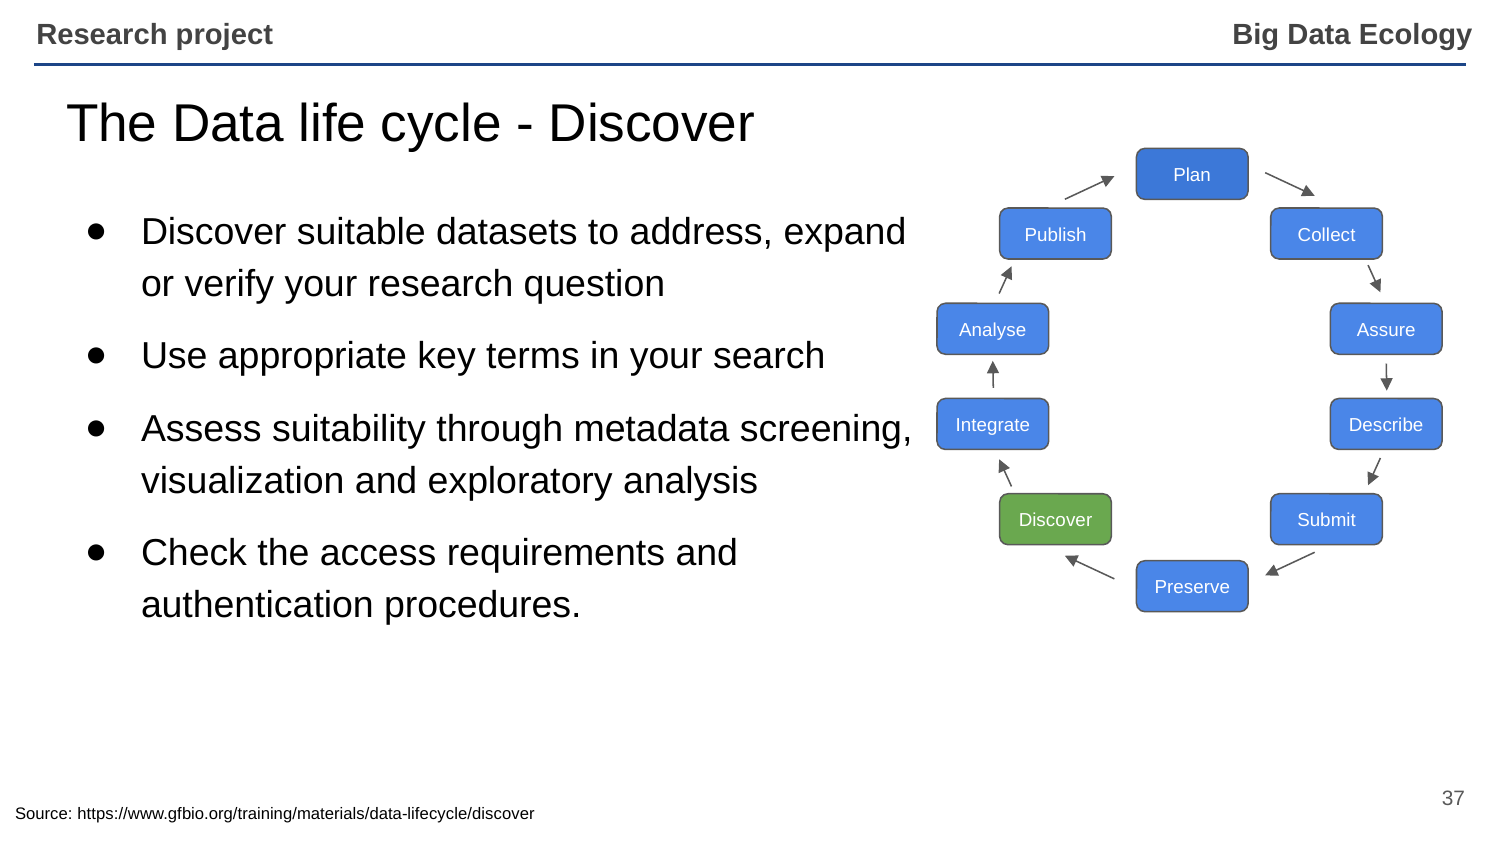

Research project
# The Data life cycle - Discover
Plan
Publish
Collect
Analyse
Assure
Integrate
Describe
Discover
Submit
Preserve
Discover suitable datasets to address, expand or verify your research question
Use appropriate key terms in your search
Assess suitability through metadata screening, visualization and exploratory analysis
Check the access requirements and authentication procedures.
37
Source: https://www.gfbio.org/training/materials/data-lifecycle/discover